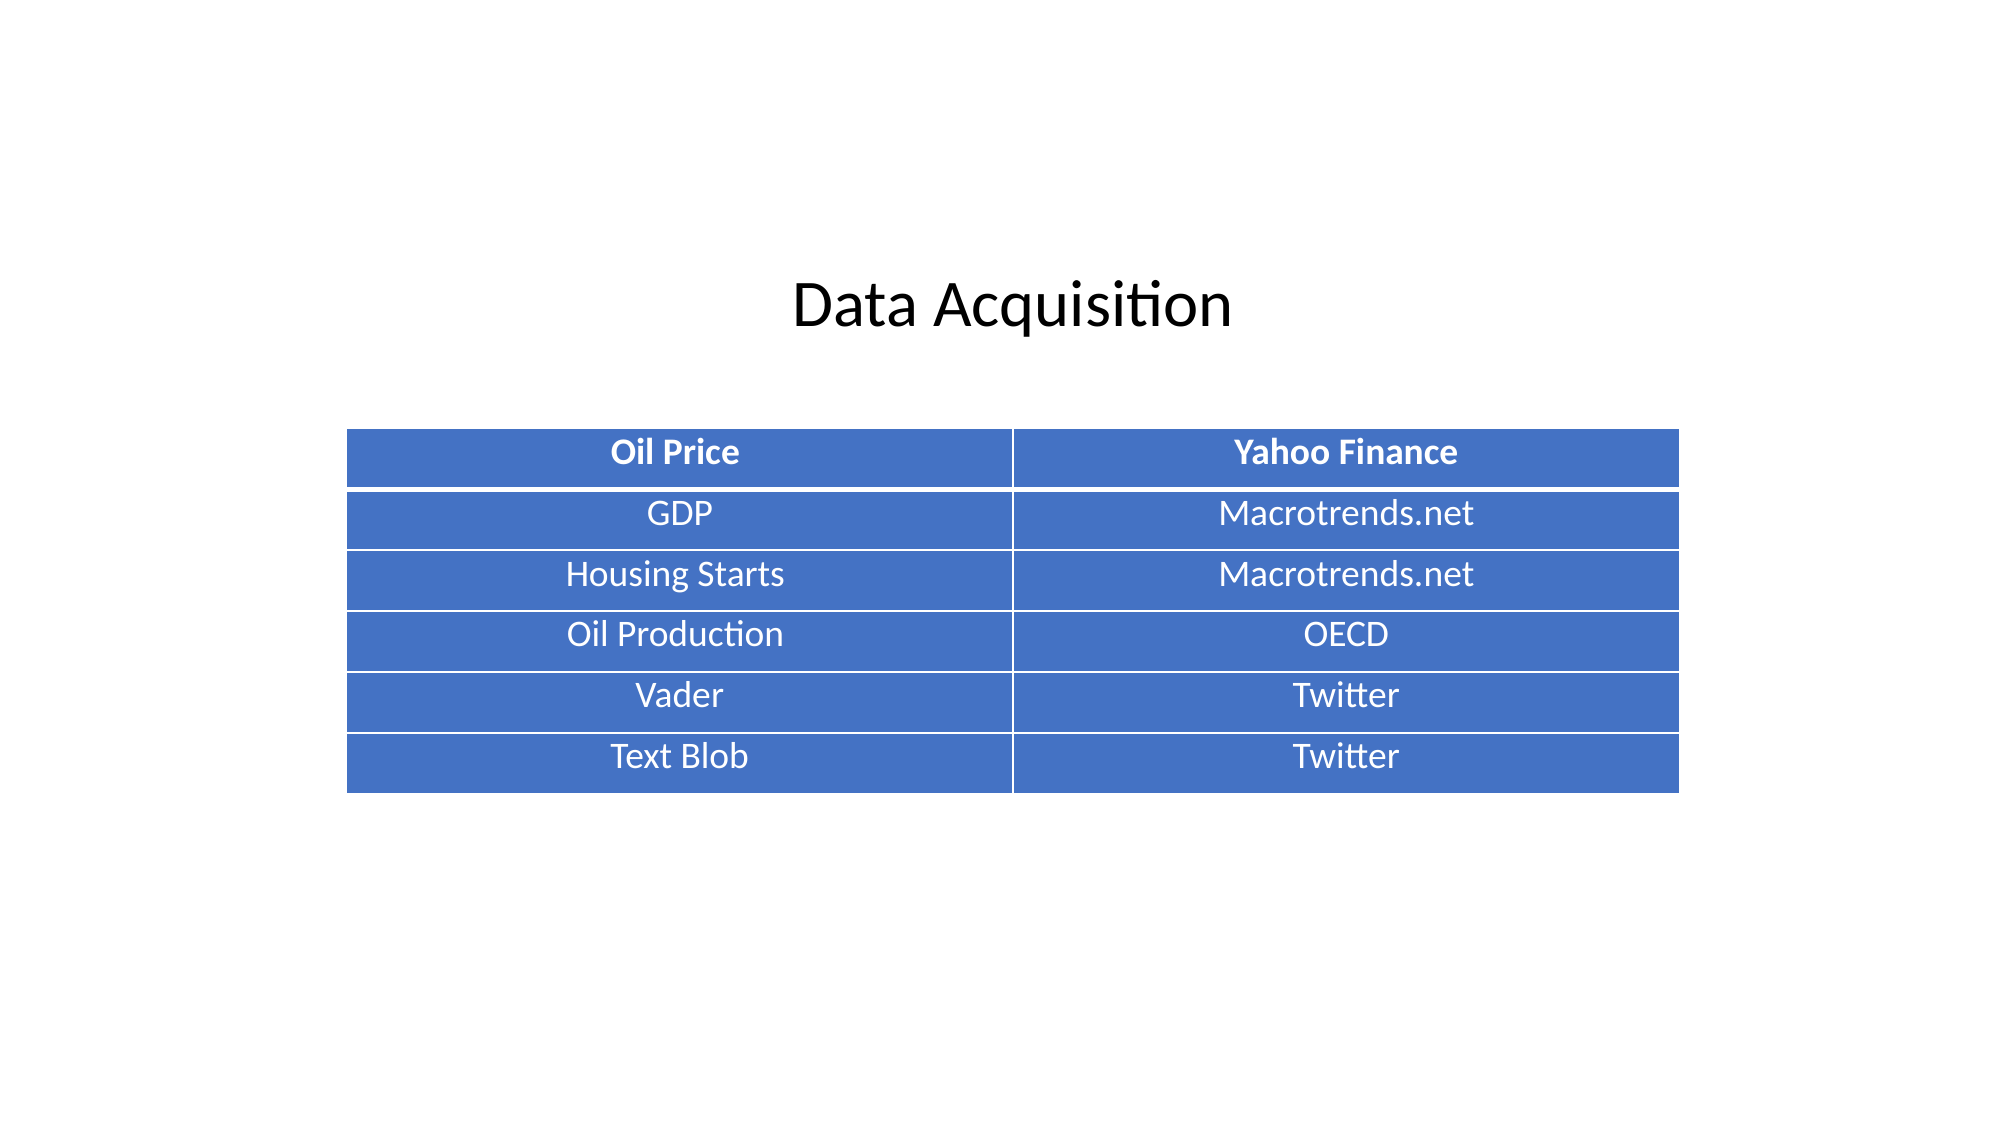

# Data Acquisition
| Oil Price | Yahoo Finance |
| --- | --- |
| GDP | Macrotrends.net |
| Housing Starts | Macrotrends.net |
| Oil Production | OECD |
| Vader | Twitter |
| Text Blob | Twitter |